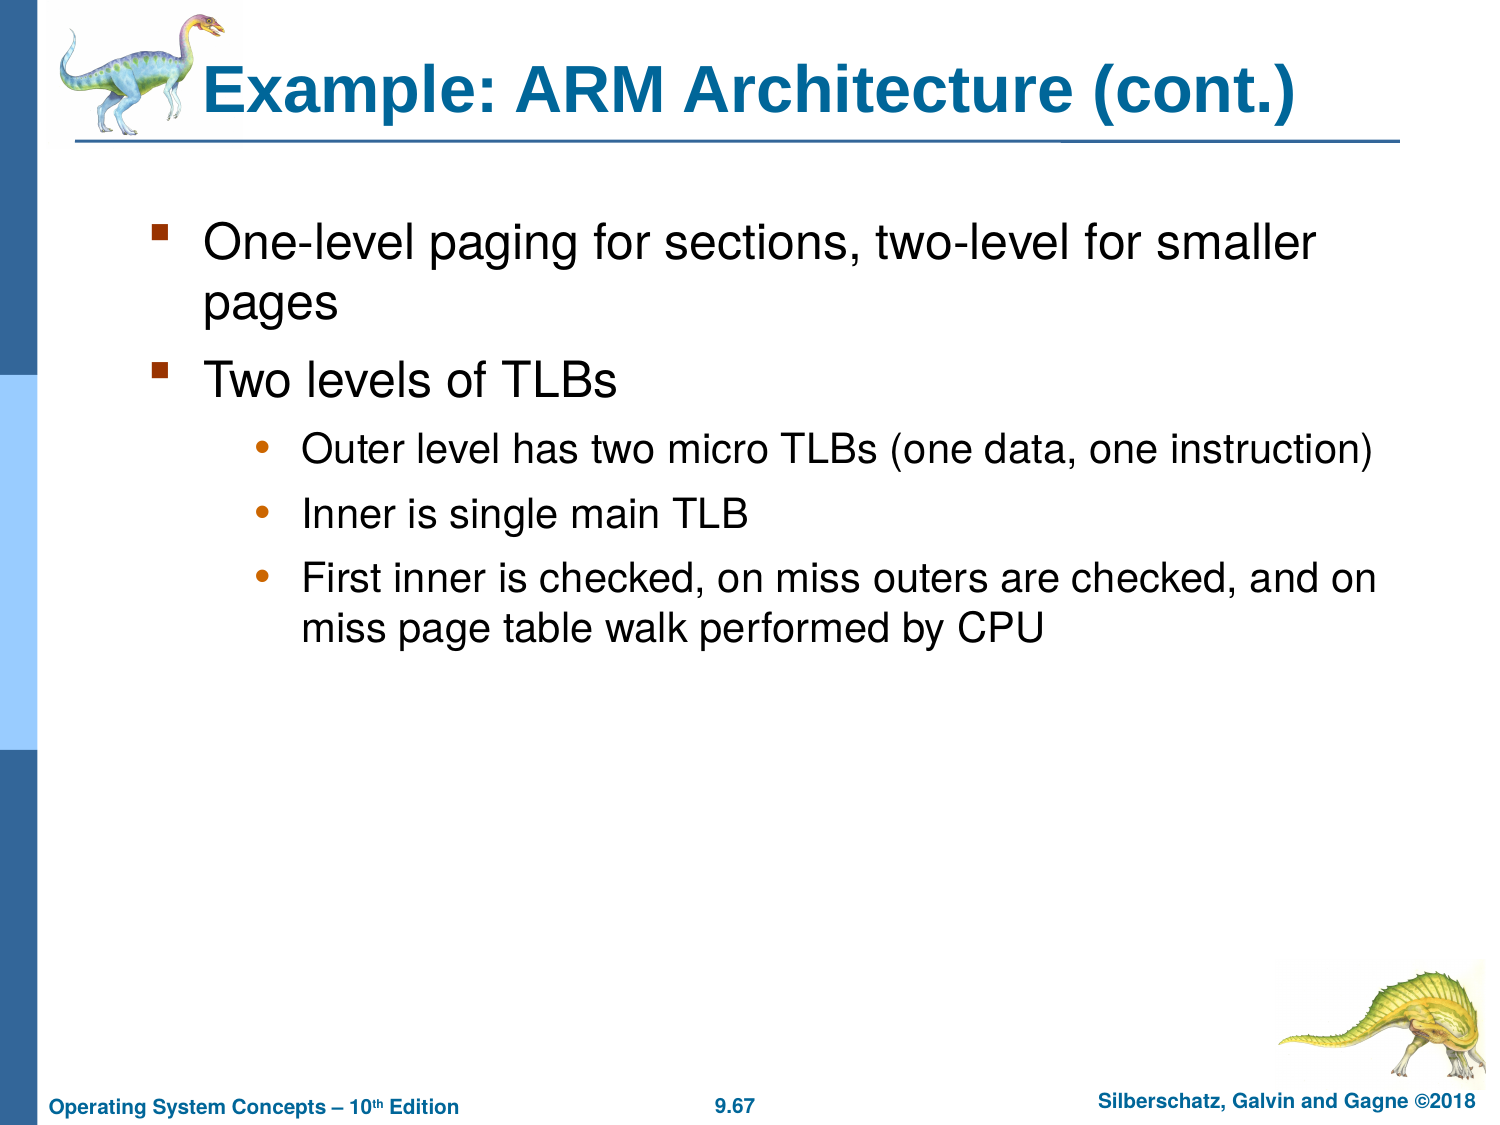

# Example: ARM Architecture (cont.)
One-level paging for sections, two-level for smaller pages
Two levels of TLBs
Outer level has two micro TLBs (one data, one instruction)
Inner is single main TLB
First inner is checked, on miss outers are checked, and on miss page table walk performed by CPU